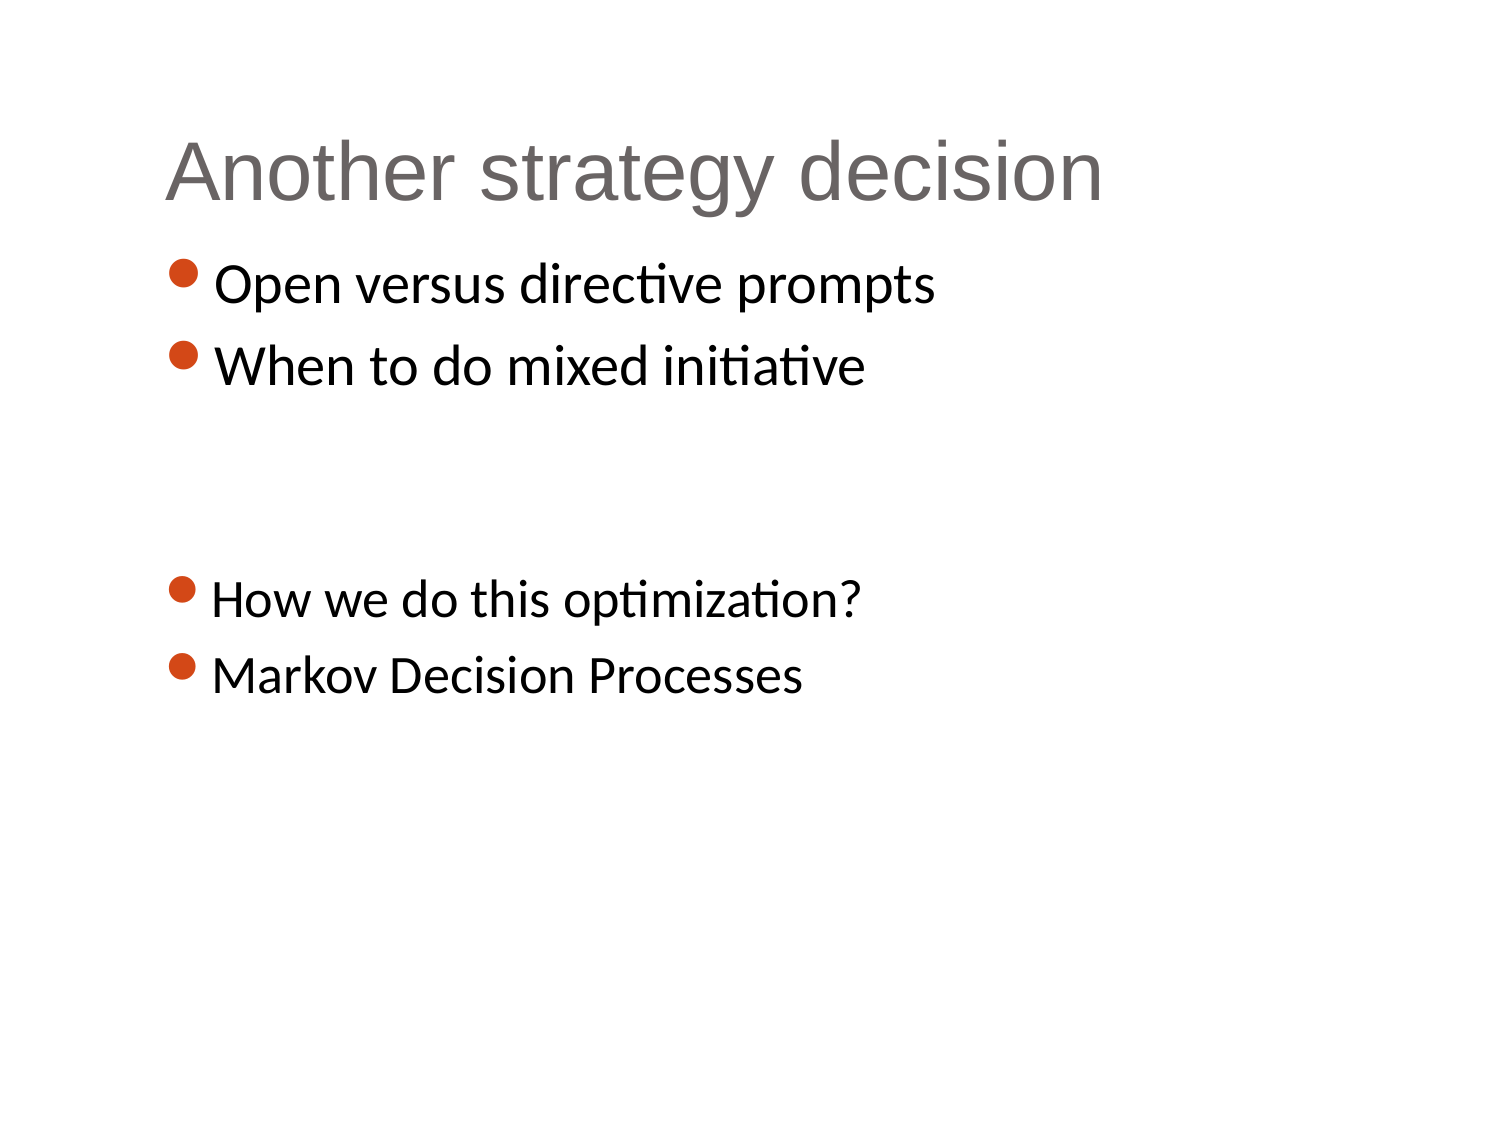

# Another strategy decision
Open versus directive prompts
When to do mixed initiative

How we do this optimization?
Markov Decision Processes